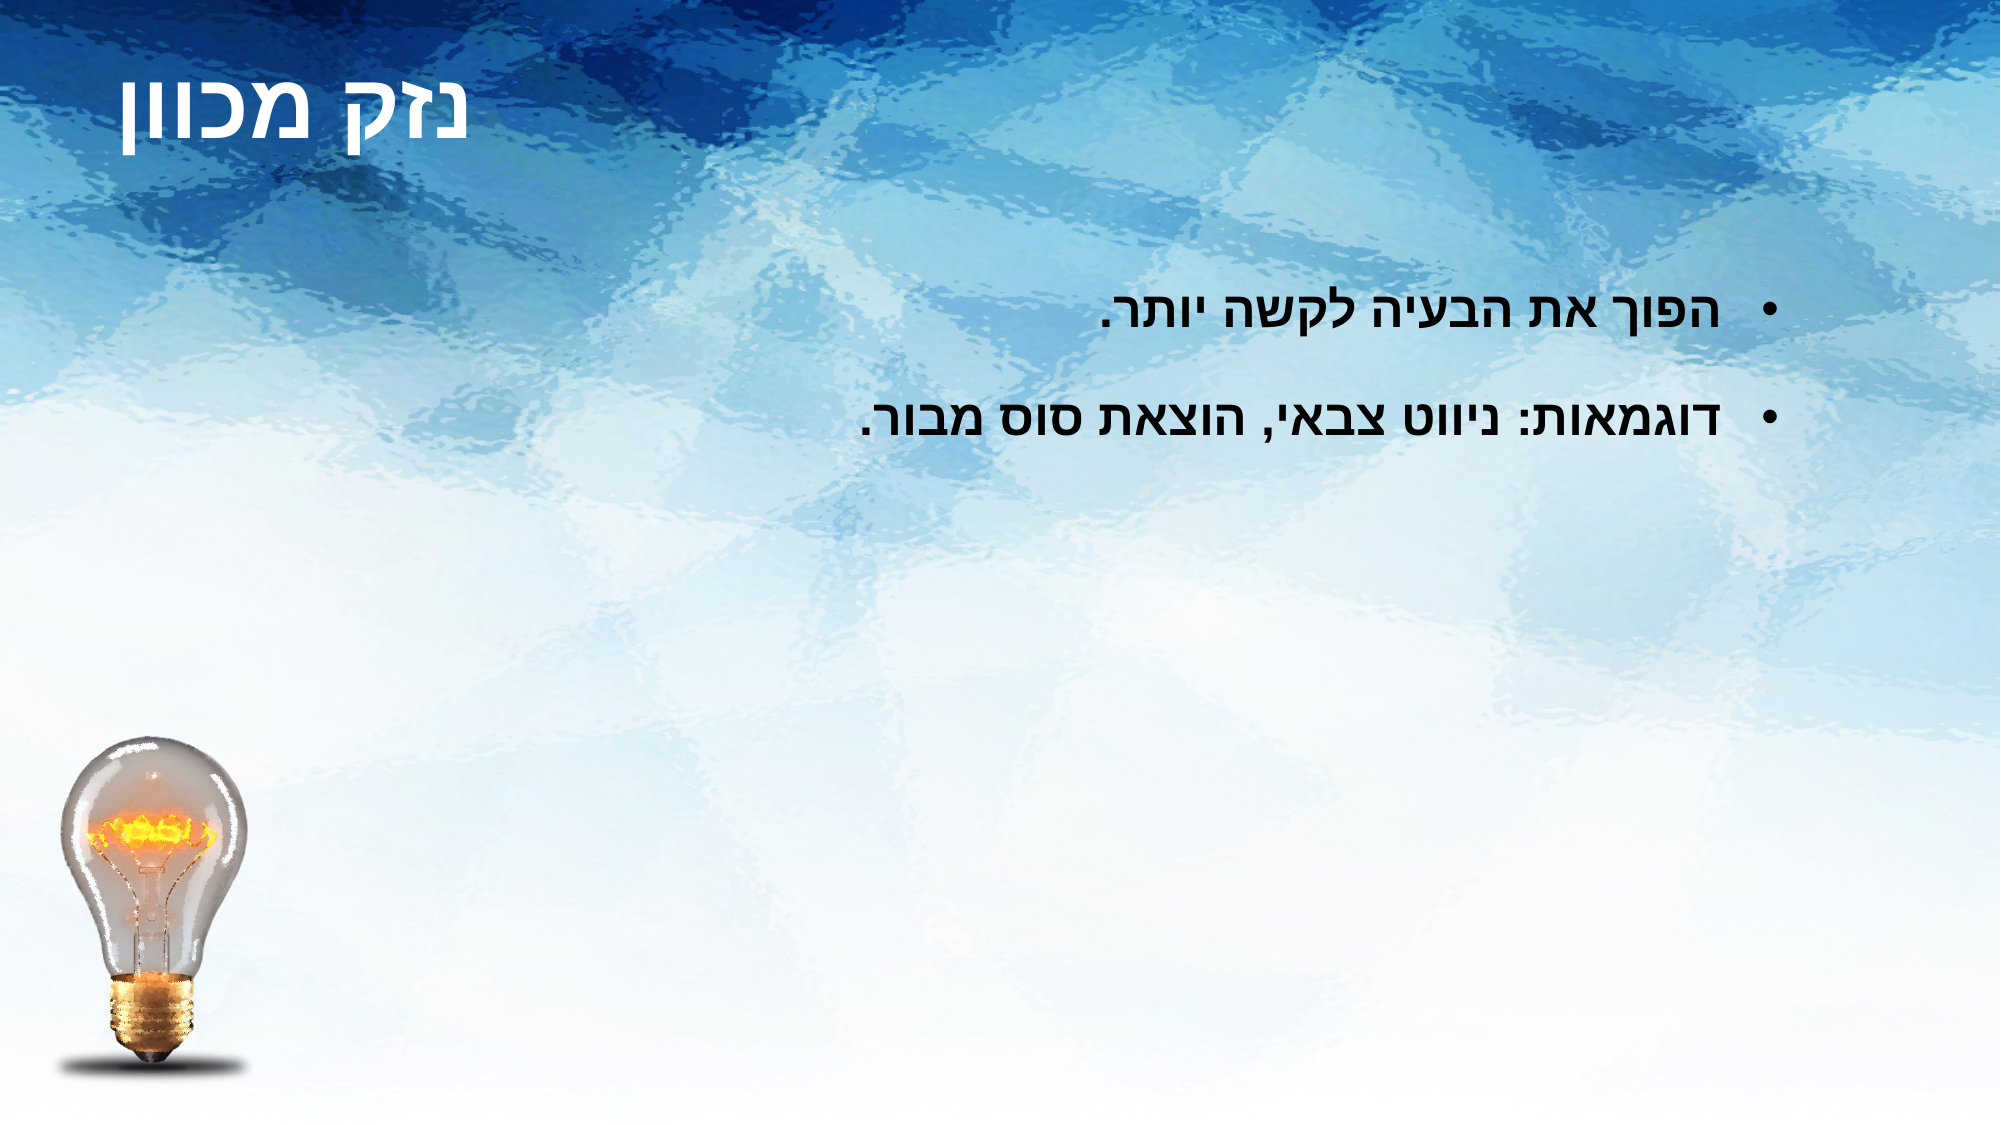

# נזק מכוון
הפוך את הבעיה לקשה יותר.

דוגמאות: ניווט צבאי, הוצאת סוס מבור.